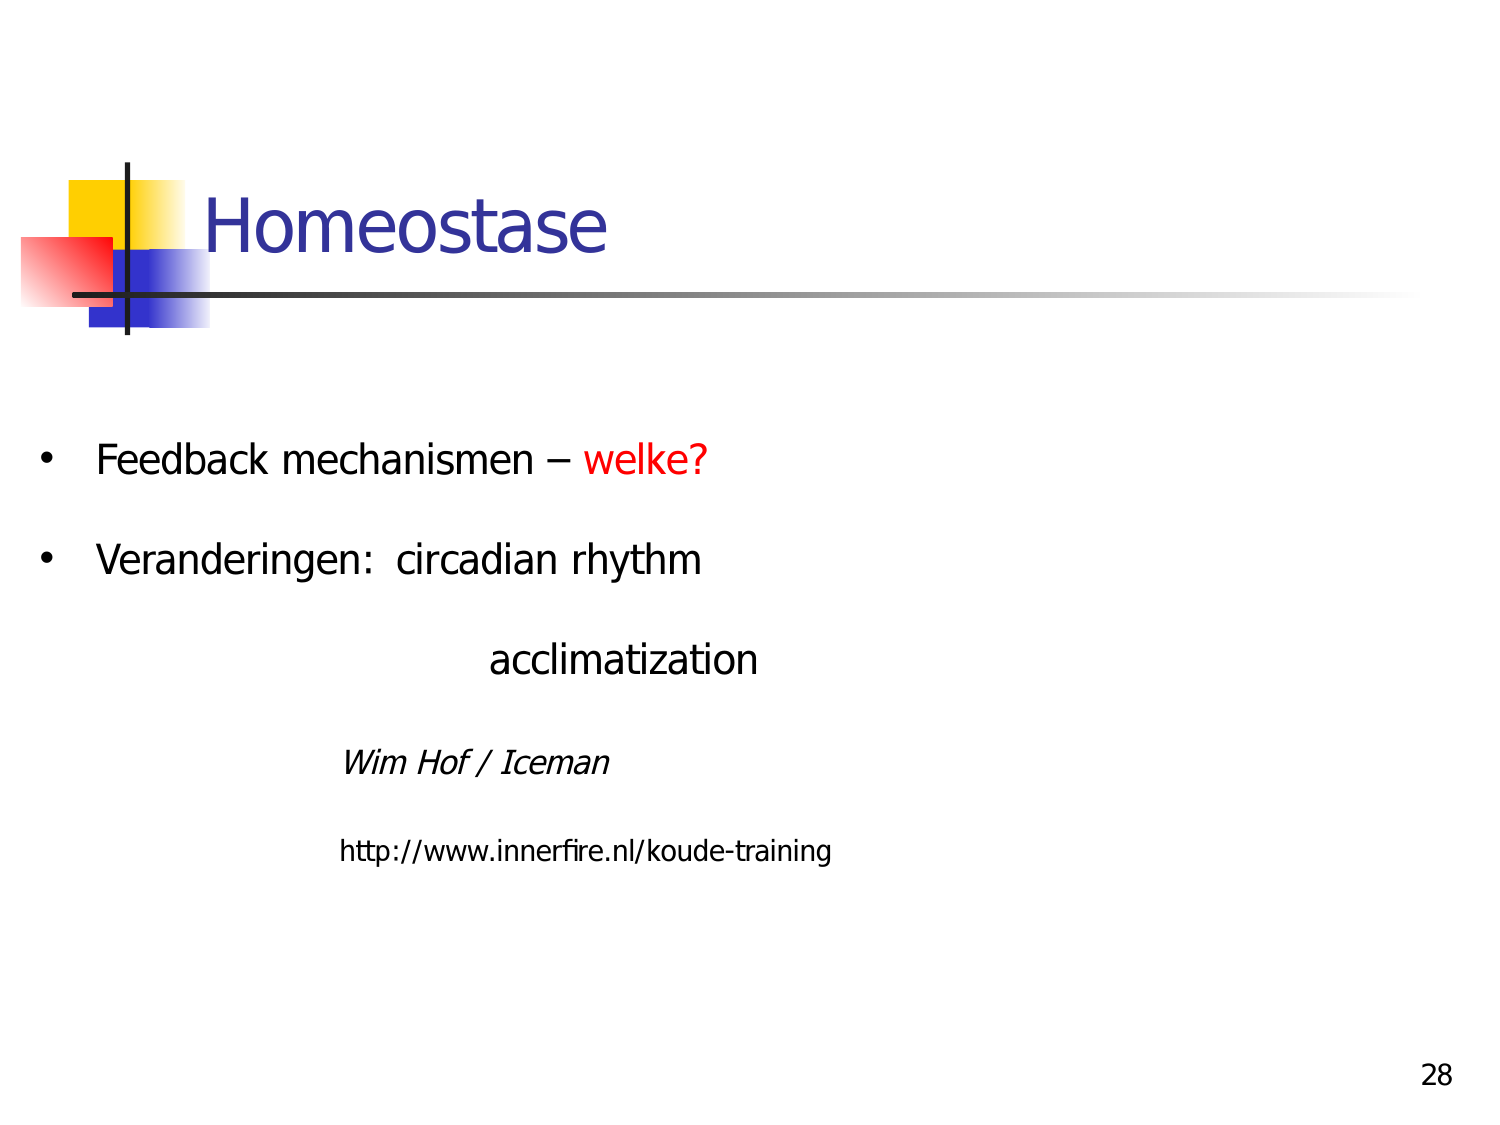

# Homeostase

Feedback mechanismen – welke?

Veranderingen: 	circadian rhythm

			acclimatization

		Wim Hof / Iceman

		http://www.innerfire.nl/koude-training
28